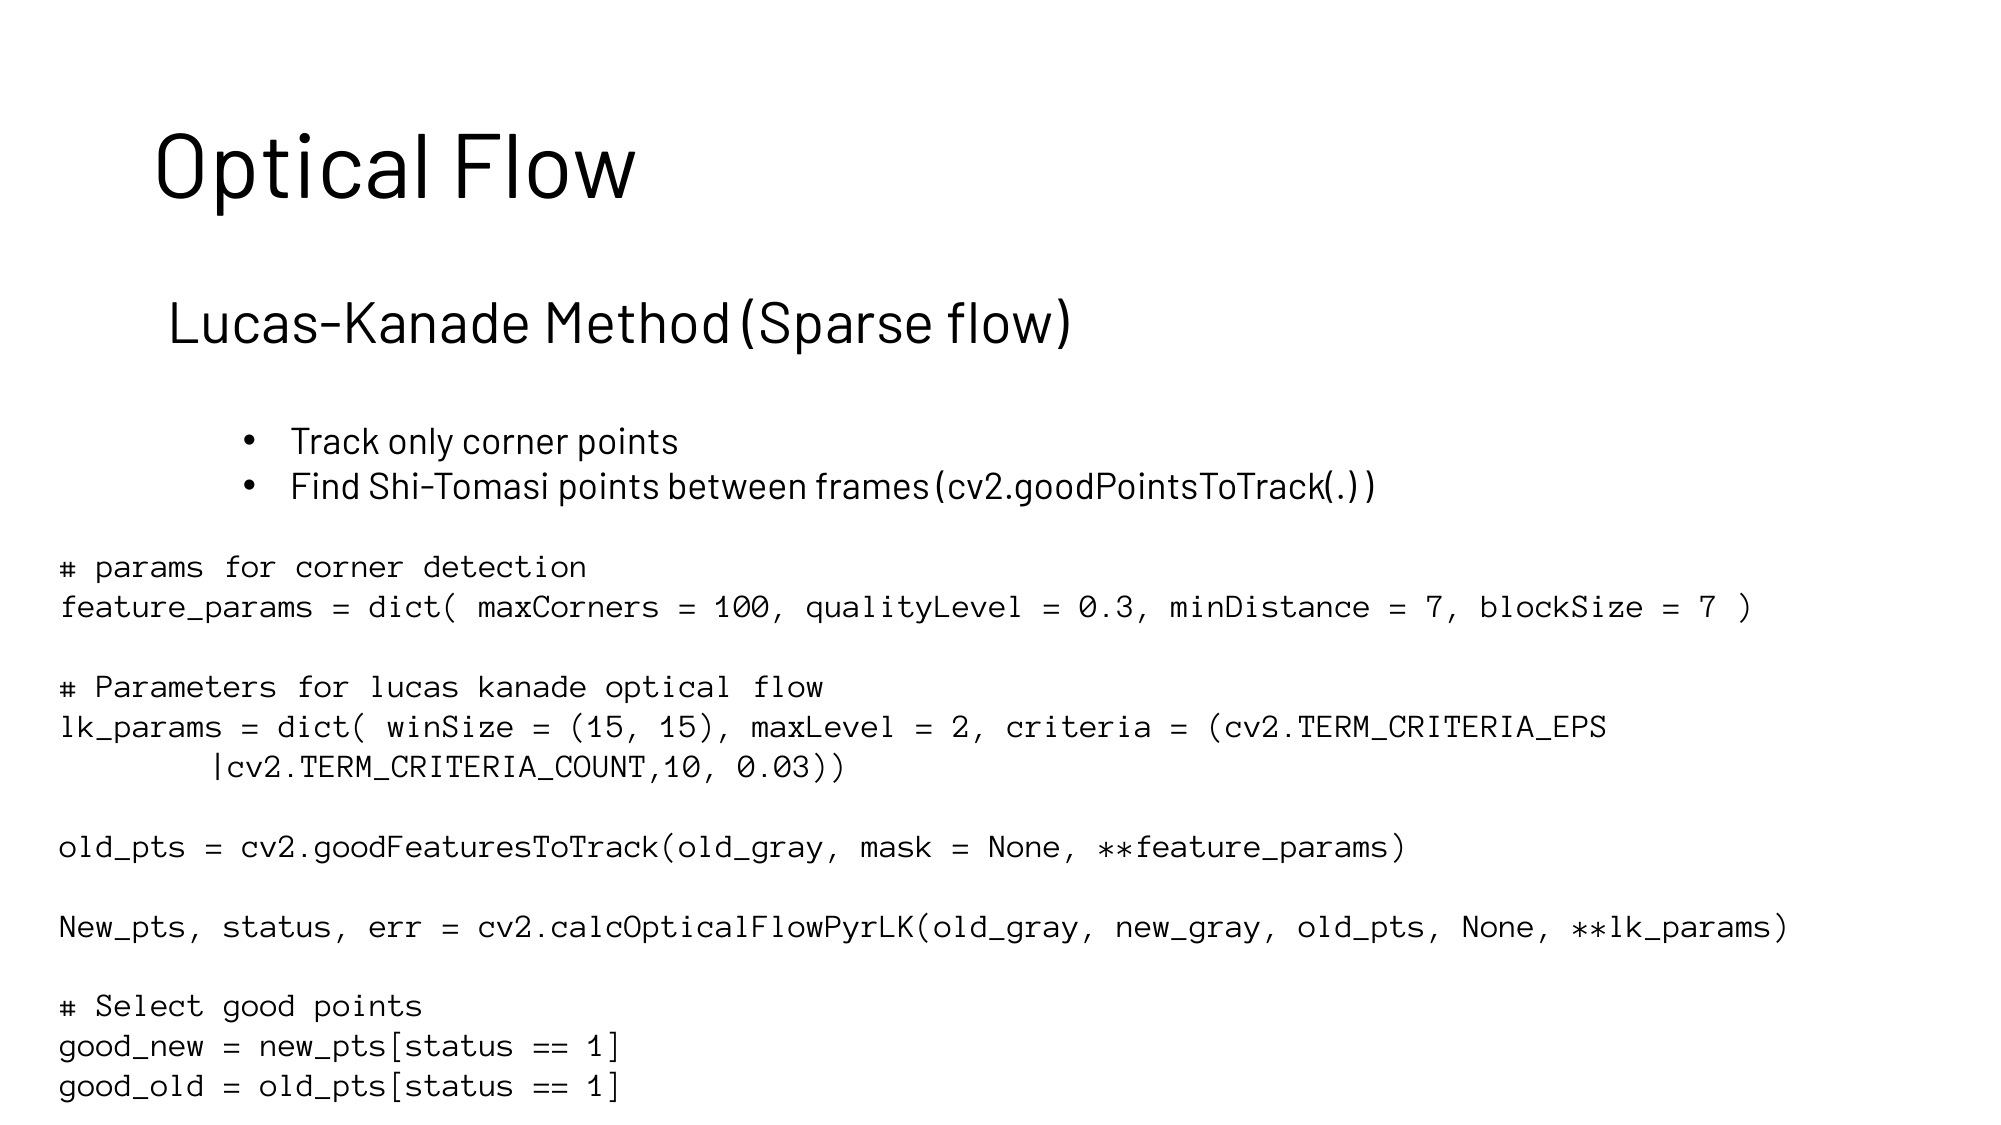

# Optical Flow
Lucas-Kanade Method (Sparse flow)
Track only corner points
Find Shi-Tomasi points between frames (cv2.goodPointsToTrack(.) )

# params for corner detection
feature_params = dict( maxCorners = 100, qualityLevel = 0.3, minDistance = 7, blockSize = 7 )

# Parameters for lucas kanade optical flow
lk_params = dict( winSize = (15, 15), maxLevel = 2, criteria = (cv2.TERM_CRITERIA_EPS 			|cv2.TERM_CRITERIA_COUNT,10, 0.03))

old_pts = cv2.goodFeaturesToTrack(old_gray, mask = None, **feature_params)

New_pts, status, err = cv2.calcOpticalFlowPyrLK(old_gray, new_gray, old_pts, None, **lk_params)

# Select good points
good_new = new_pts[status == 1]
good_old = old_pts[status == 1]